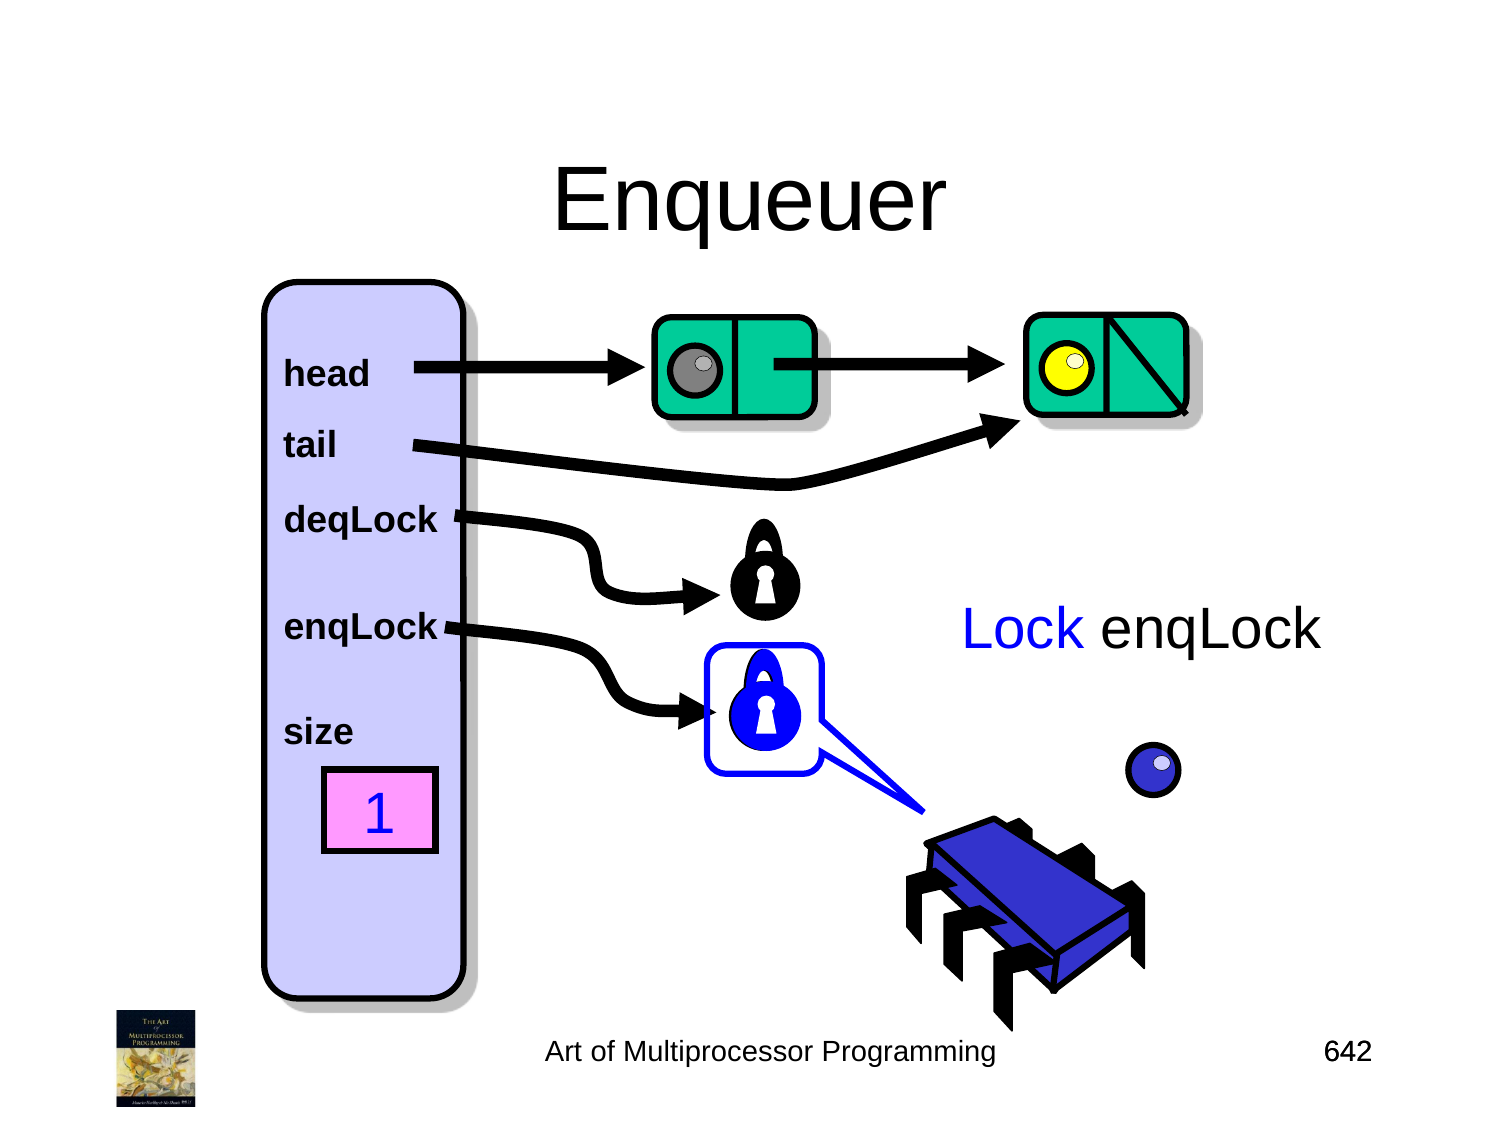

Enqueuer

head

tail

deqLock

Lock enqLock
enqLock

size

1

Art of Multiprocessor Programming
642
642